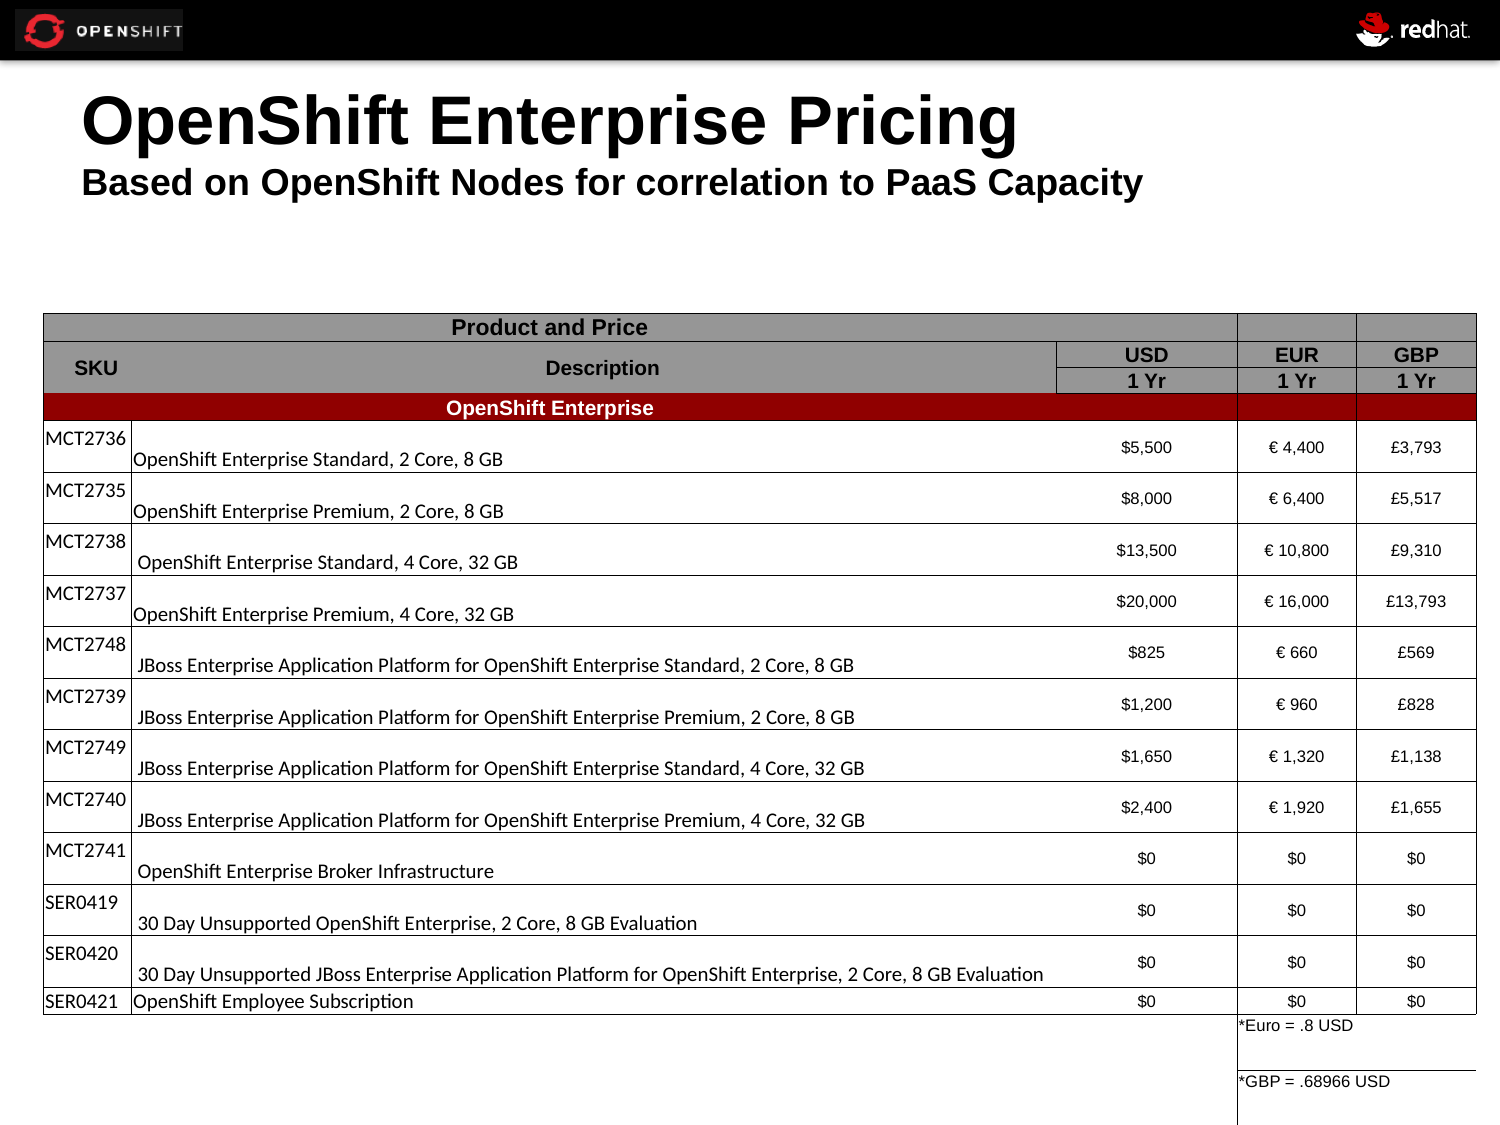

OpenShift Enterprise Pricing
Based on OpenShift Nodes for correlation to PaaS Capacity
| Product and Price |  |  |  |  |  |
| --- | --- | --- | --- | --- | --- |
| SKU |  | Description | USD | EUR | GBP |
|  |  |  | 1 Yr | 1 Yr | 1 Yr |
| OpenShift Enterprise |  |  |  |  |  |
| MCT2736 | OpenShift Enterprise Standard, 2 Core, 8 GB |  | $5,500 | € 4,400 | £3,793 |
| MCT2735 | OpenShift Enterprise Premium, 2 Core, 8 GB |  | $8,000 | € 6,400 | £5,517 |
| MCT2738 | OpenShift Enterprise Standard, 4 Core, 32 GB |  | $13,500 | € 10,800 | £9,310 |
| MCT2737 | OpenShift Enterprise Premium, 4 Core, 32 GB |  | $20,000 | € 16,000 | £13,793 |
| MCT2748 | JBoss Enterprise Application Platform for OpenShift Enterprise Standard, 2 Core, 8 GB |  | $825 | € 660 | £569 |
| MCT2739 | JBoss Enterprise Application Platform for OpenShift Enterprise Premium, 2 Core, 8 GB |  | $1,200 | € 960 | £828 |
| MCT2749 | JBoss Enterprise Application Platform for OpenShift Enterprise Standard, 4 Core, 32 GB |  | $1,650 | € 1,320 | £1,138 |
| MCT2740 | JBoss Enterprise Application Platform for OpenShift Enterprise Premium, 4 Core, 32 GB |  | $2,400 | € 1,920 | £1,655 |
| MCT2741 | OpenShift Enterprise Broker Infrastructure |  | $0 | $0 | $0 |
| SER0419 | 30 Day Unsupported OpenShift Enterprise, 2 Core, 8 GB Evaluation |  | $0 | $0 | $0 |
| SER0420 | 30 Day Unsupported JBoss Enterprise Application Platform for OpenShift Enterprise, 2 Core, 8 GB Evaluation |  | $0 | $0 | $0 |
| SER0421 | OpenShift Employee Subscription |  | $0 | $0 | $0 |
|  |  |  |  | \*Euro = .8 USD |  |
|  |  |  |  | \*GBP = .68966 USD |  |